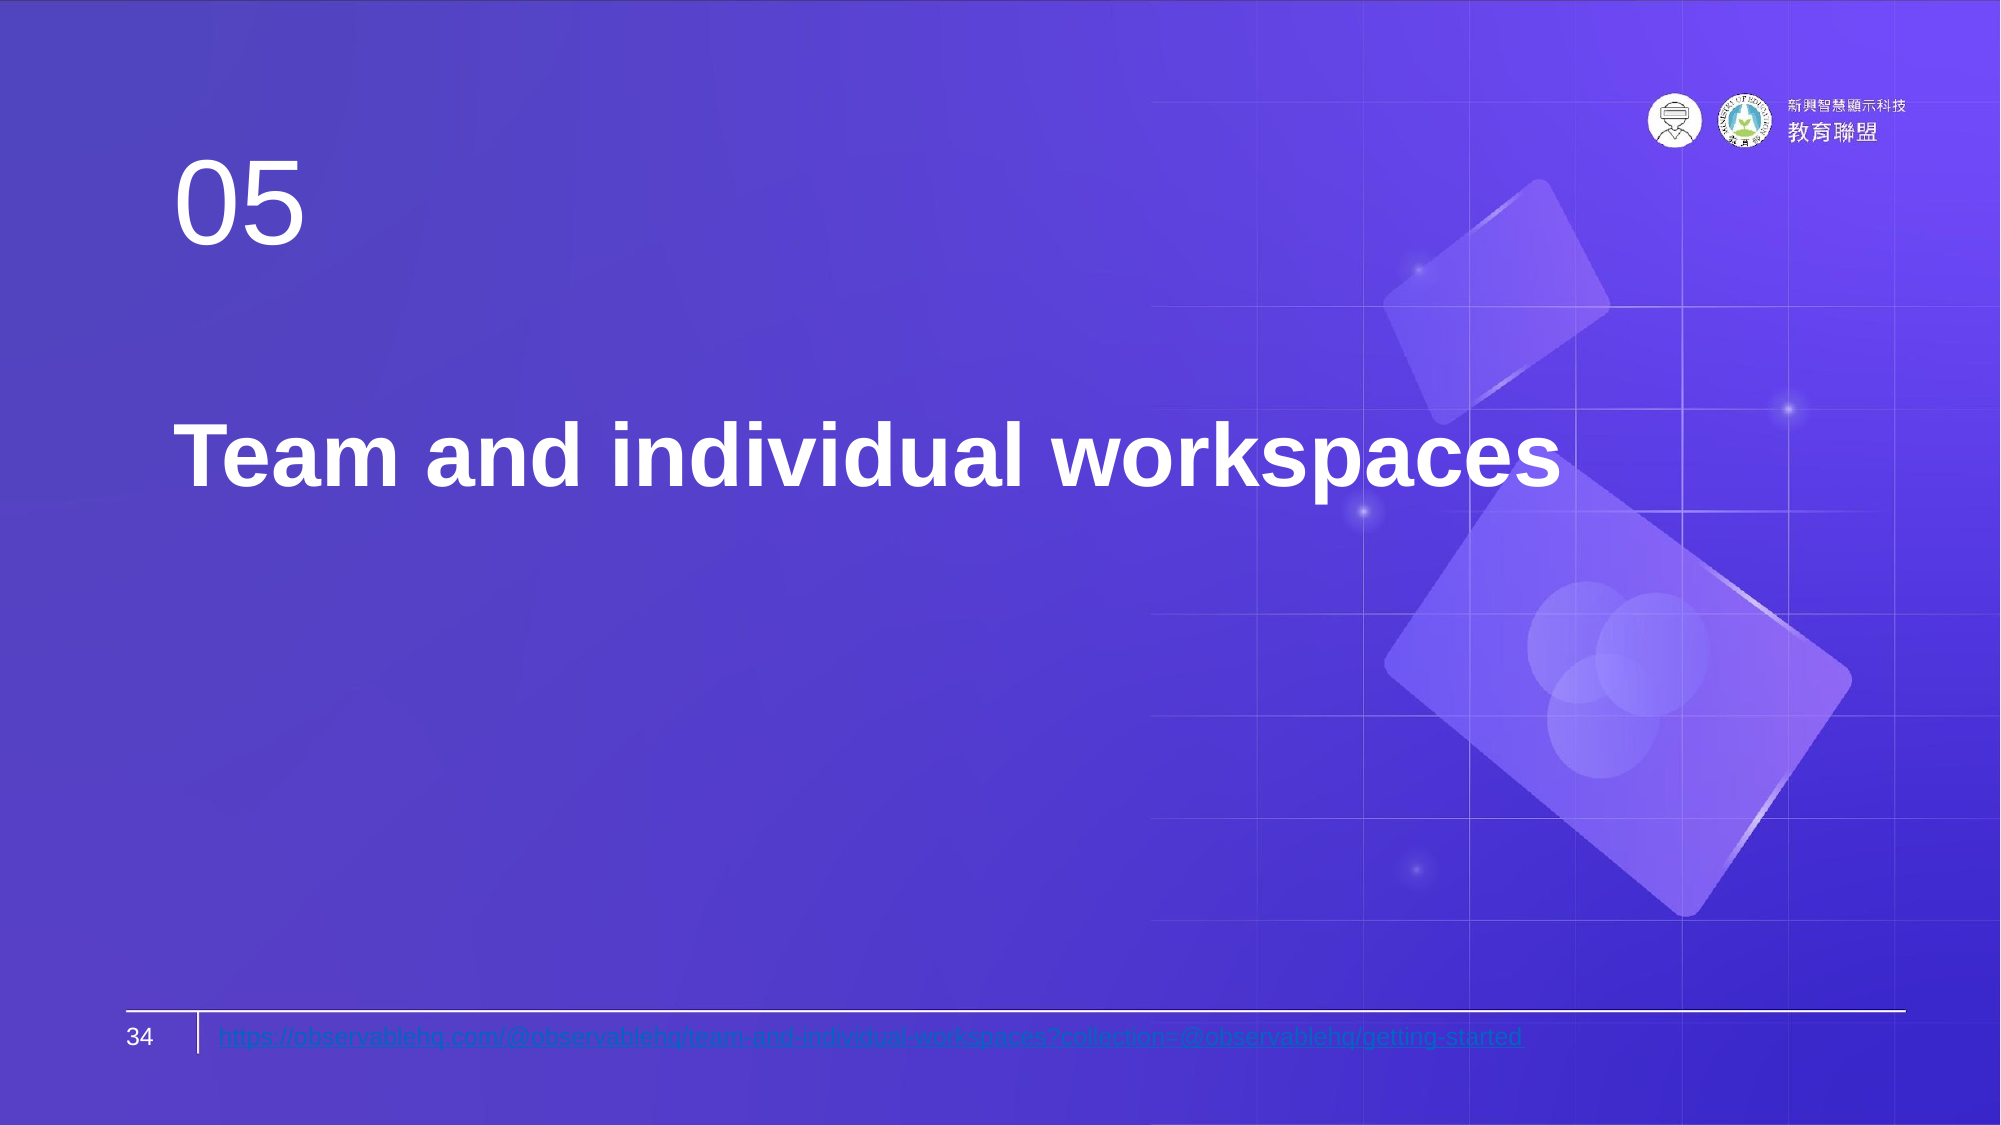

05
# Team and individual workspaces
34
https://observablehq.com/@observablehq/team-and-individual-workspaces?collection=@observablehq/getting-started